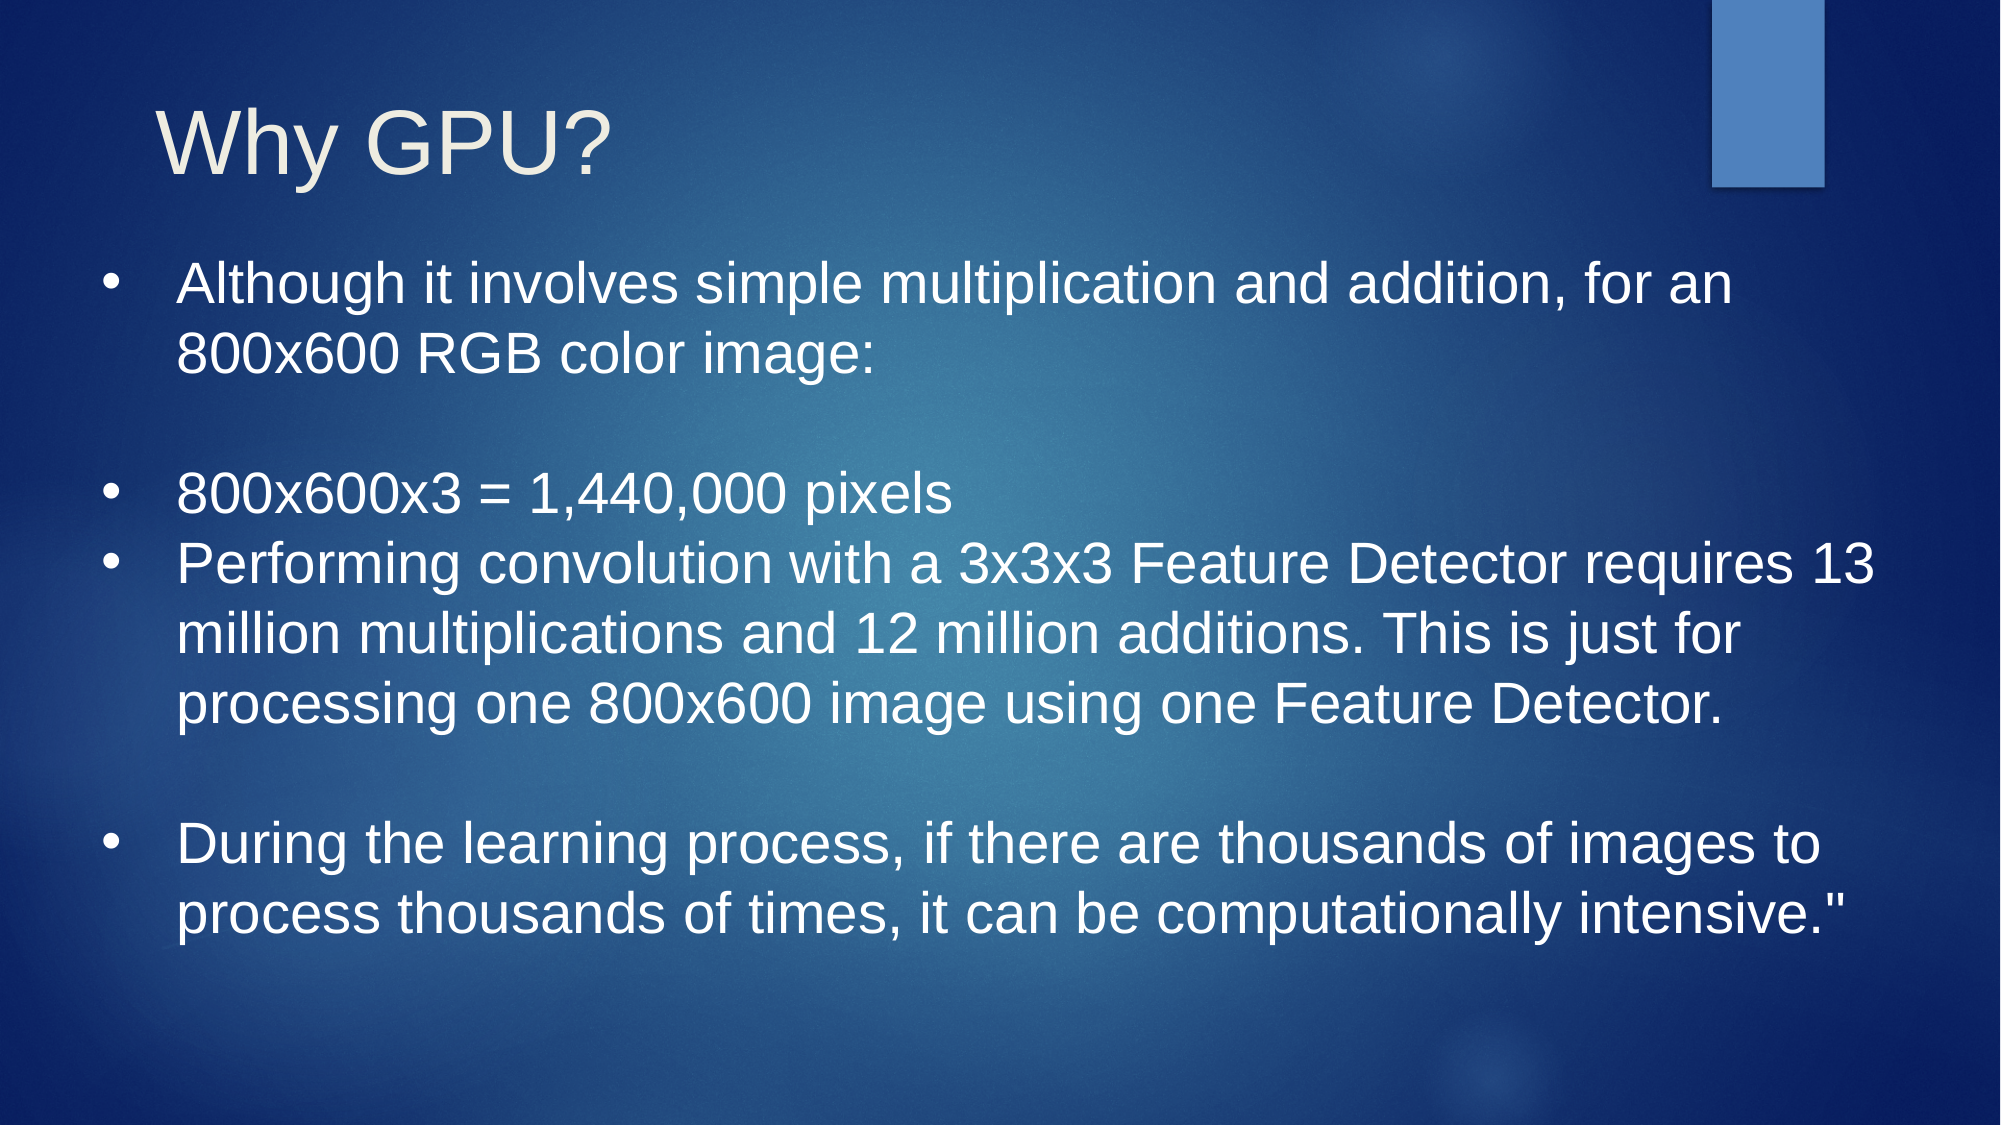

# Why GPU?
Although it involves simple multiplication and addition, for an 800x600 RGB color image:

800x600x3 = 1,440,000 pixels
Performing convolution with a 3x3x3 Feature Detector requires 13 million multiplications and 12 million additions. This is just for processing one 800x600 image using one Feature Detector.

During the learning process, if there are thousands of images to process thousands of times, it can be computationally intensive."